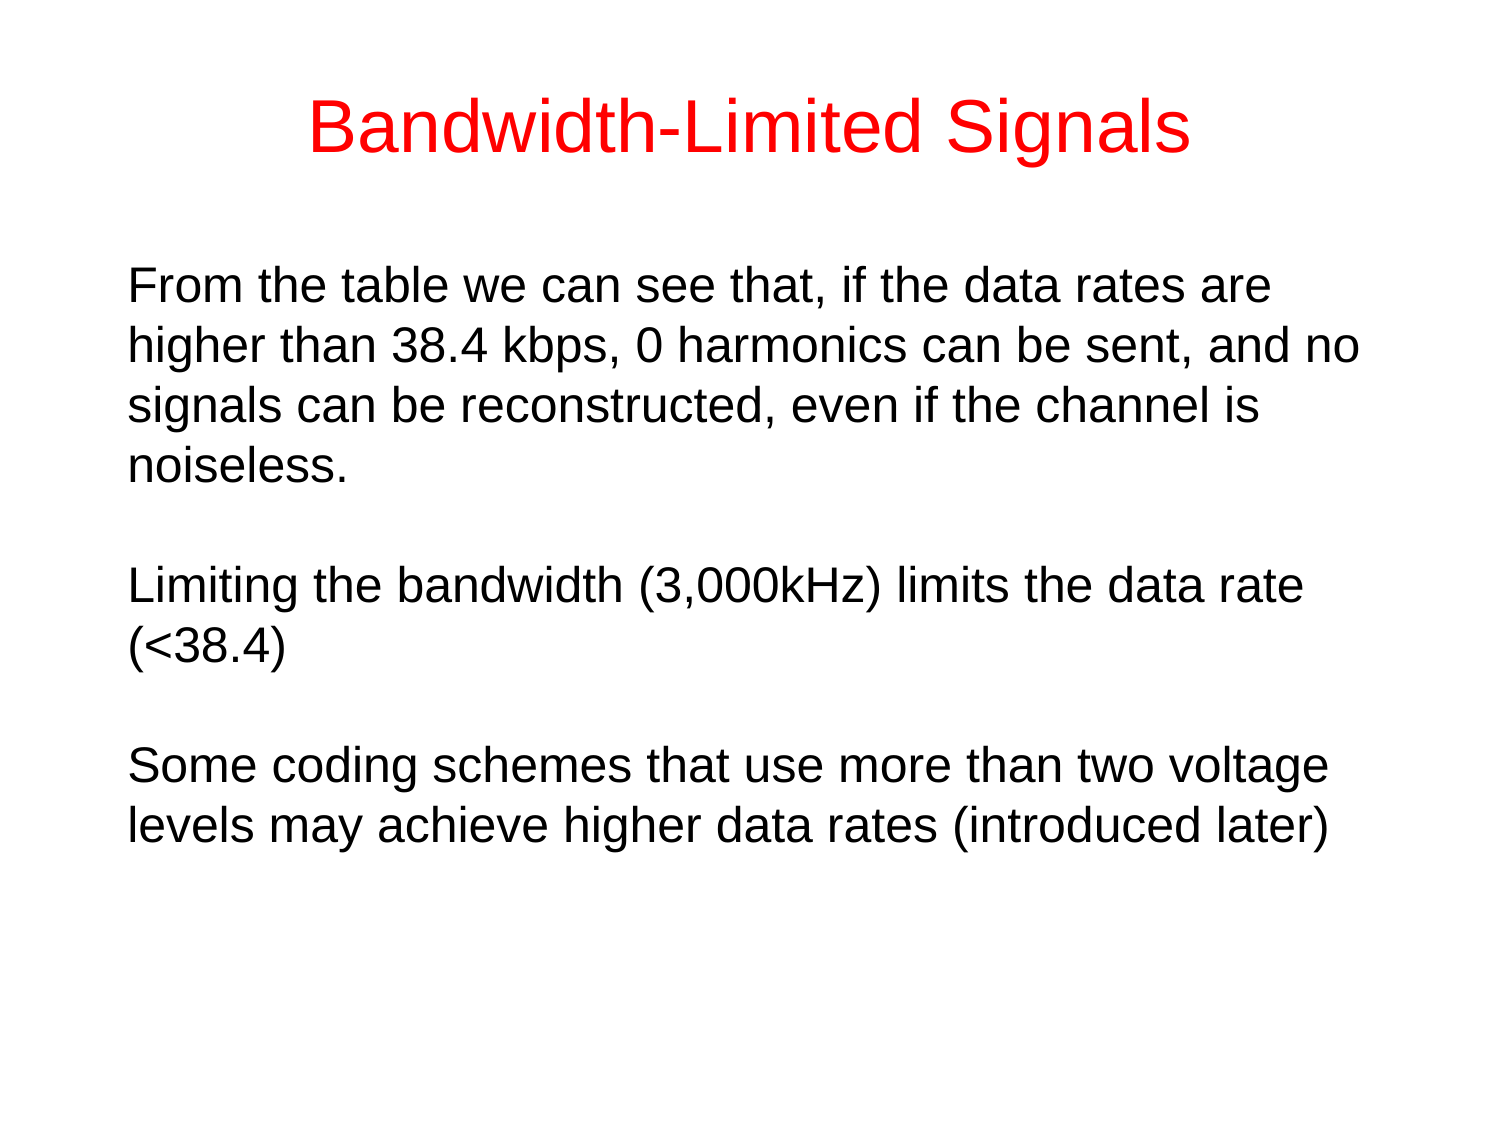

# Bandwidth-Limited Signals
From the table we can see that, if the data rates are higher than 38.4 kbps, 0 harmonics can be sent, and no signals can be reconstructed, even if the channel is noiseless.

Limiting the bandwidth (3,000kHz) limits the data rate (<38.4)

Some coding schemes that use more than two voltage levels may achieve higher data rates (introduced later)